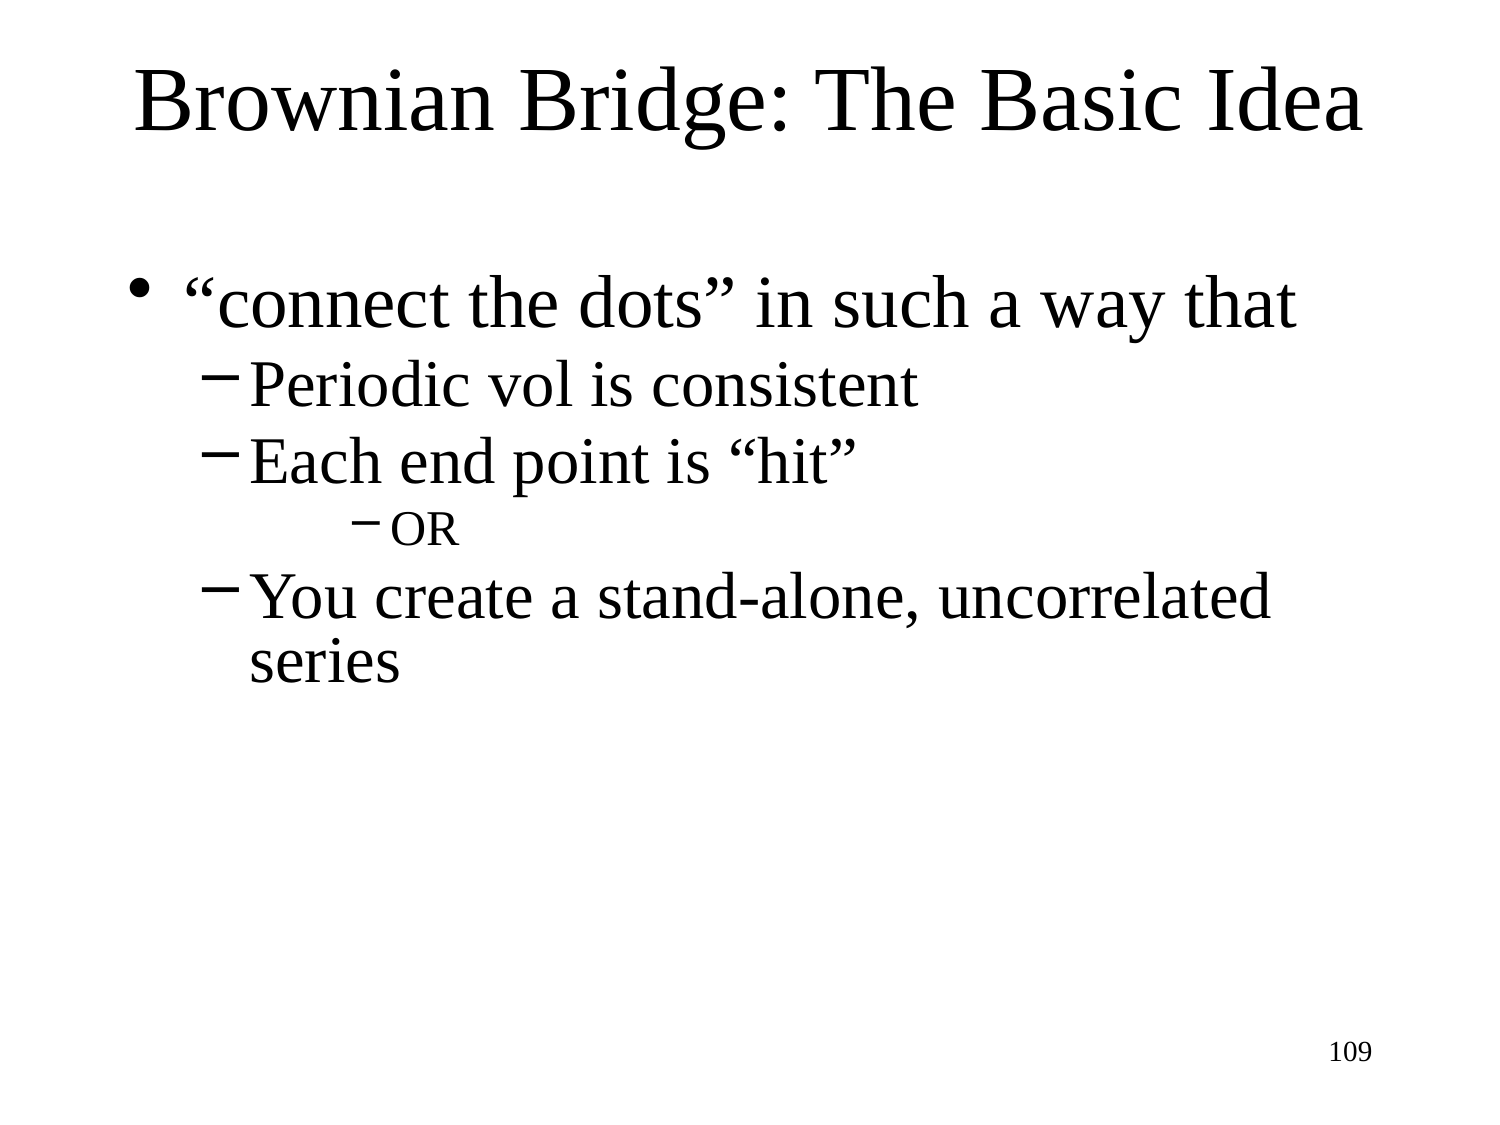

# Brownian Bridge: The Basic Idea
“connect the dots” in such a way that
Periodic vol is consistent
Each end point is “hit”
OR
You create a stand-alone, uncorrelated series
109